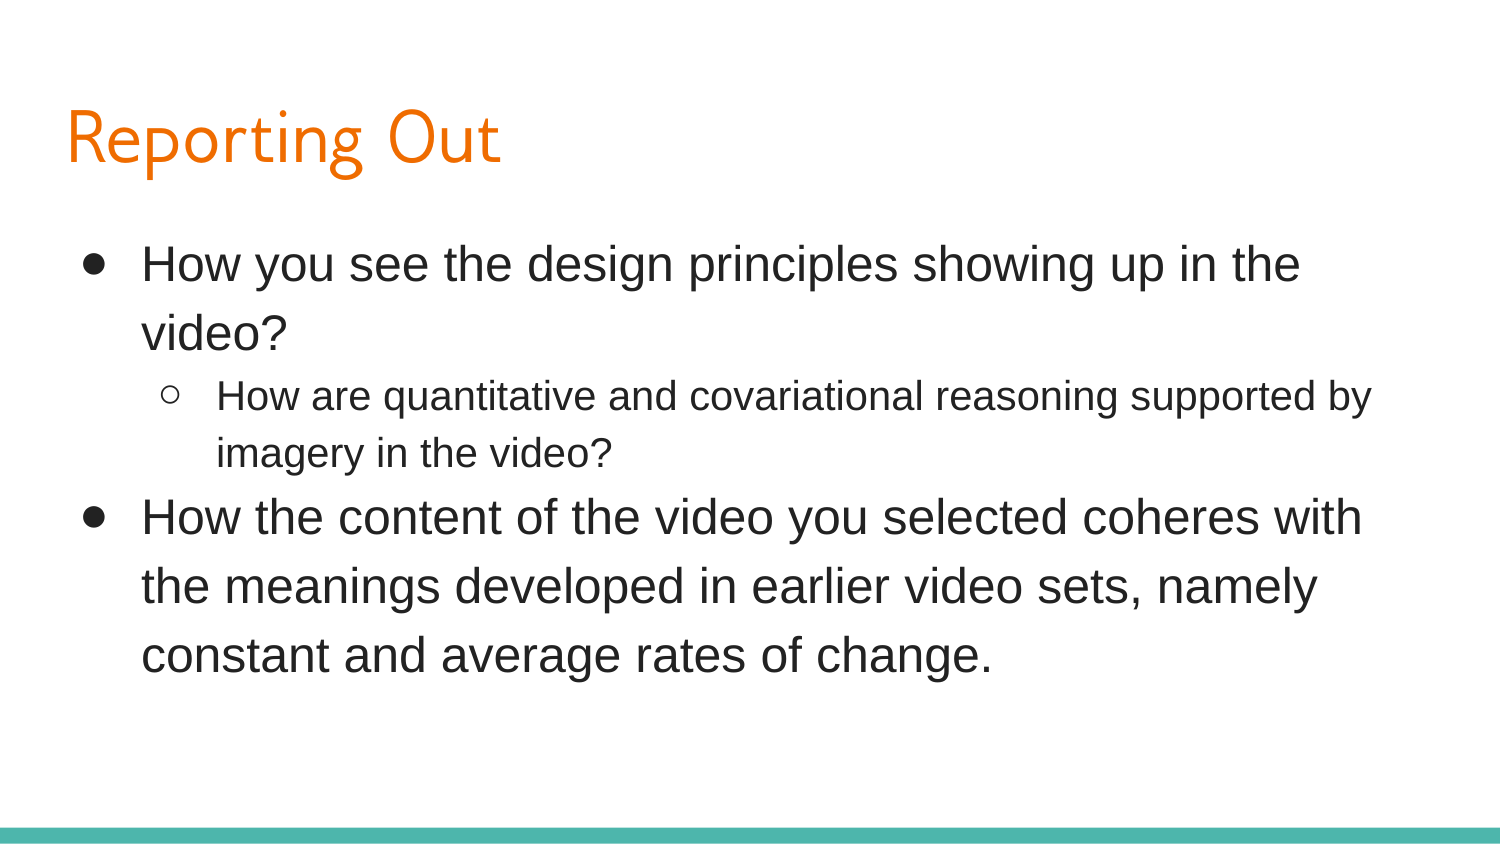

# Reporting Out
How you see the design principles showing up in the video?
How are quantitative and covariational reasoning supported by imagery in the video?
How the content of the video you selected coheres with the meanings developed in earlier video sets, namely constant and average rates of change.